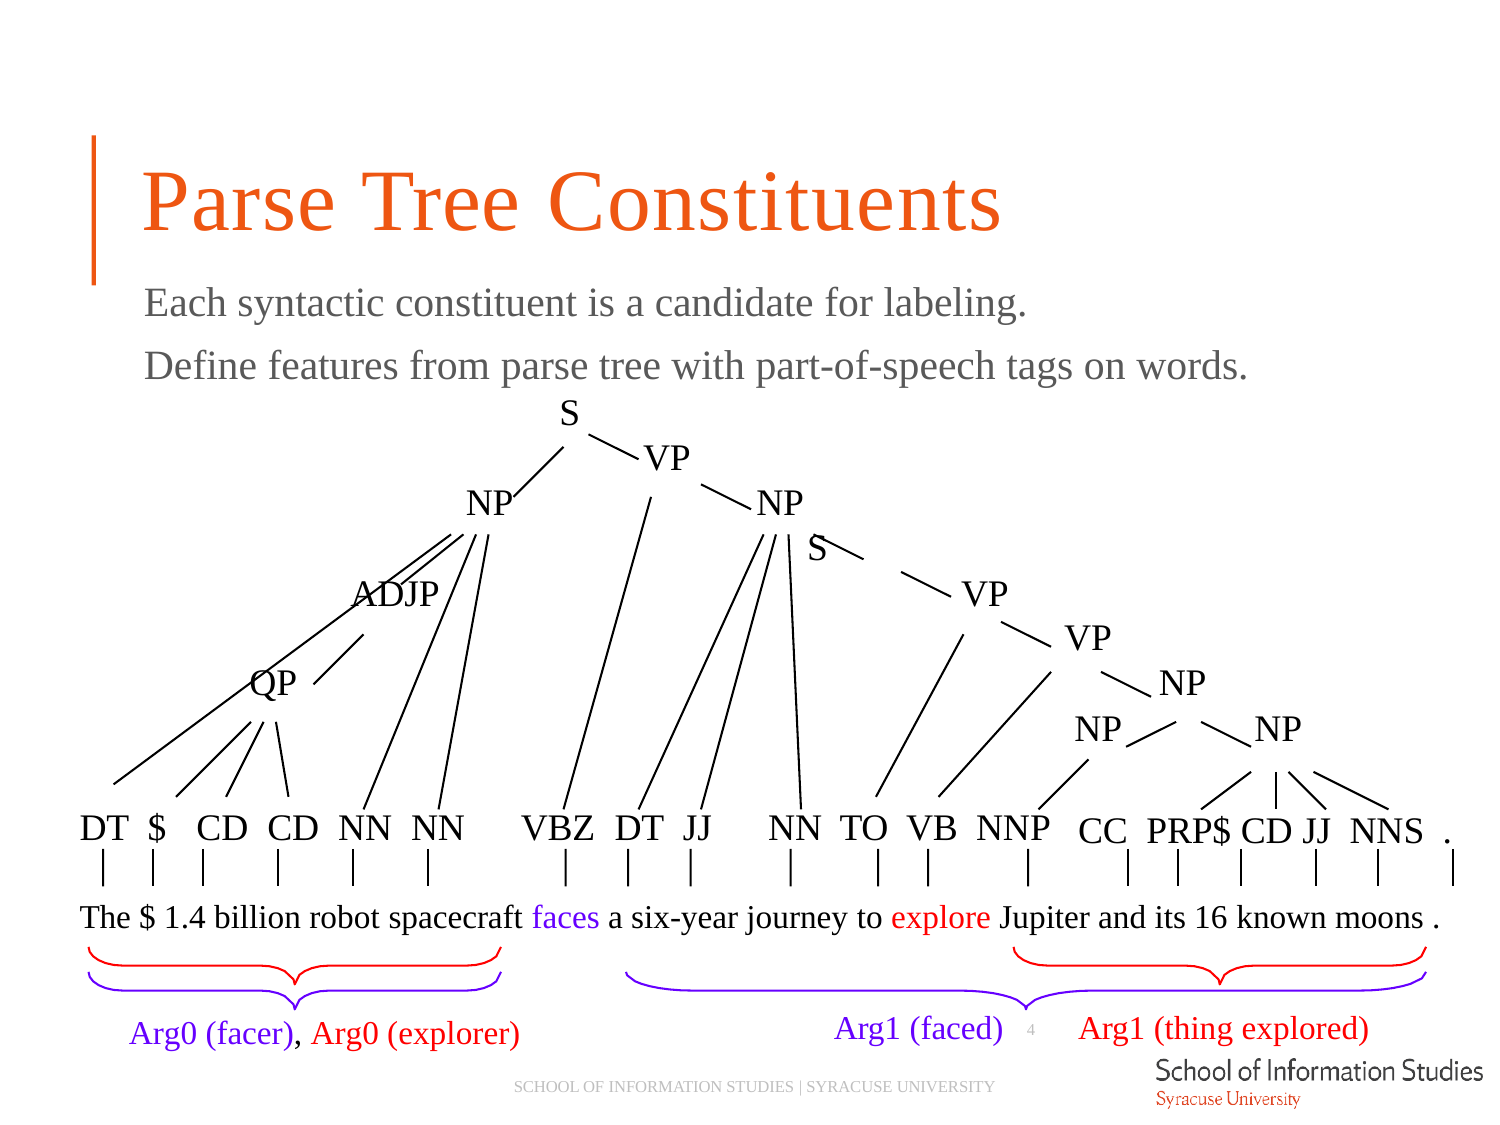

# Parse Tree Constituents
Each syntactic constituent is a candidate for labeling.
Define features from parse tree with part-of-speech tags on words.
S
VP
NP	NP
S

ADJP
VP

VP

QP
NP

NP	NP

CC PRP$ CD JJ NNS .

DT $	CD CD NN NN	VBZ DT JJ	NN TO VB NNP

The $ 1.4 billion robot spacecraft faces a six-year journey to explore Jupiter and its 16 known moons .

Arg1 (faced)
Arg1 (thing explored)
Arg0 (facer), Arg0 (explorer)
4
SCHOOL OF INFORMATION STUDIES | SYRACUSE UNIVERSITY